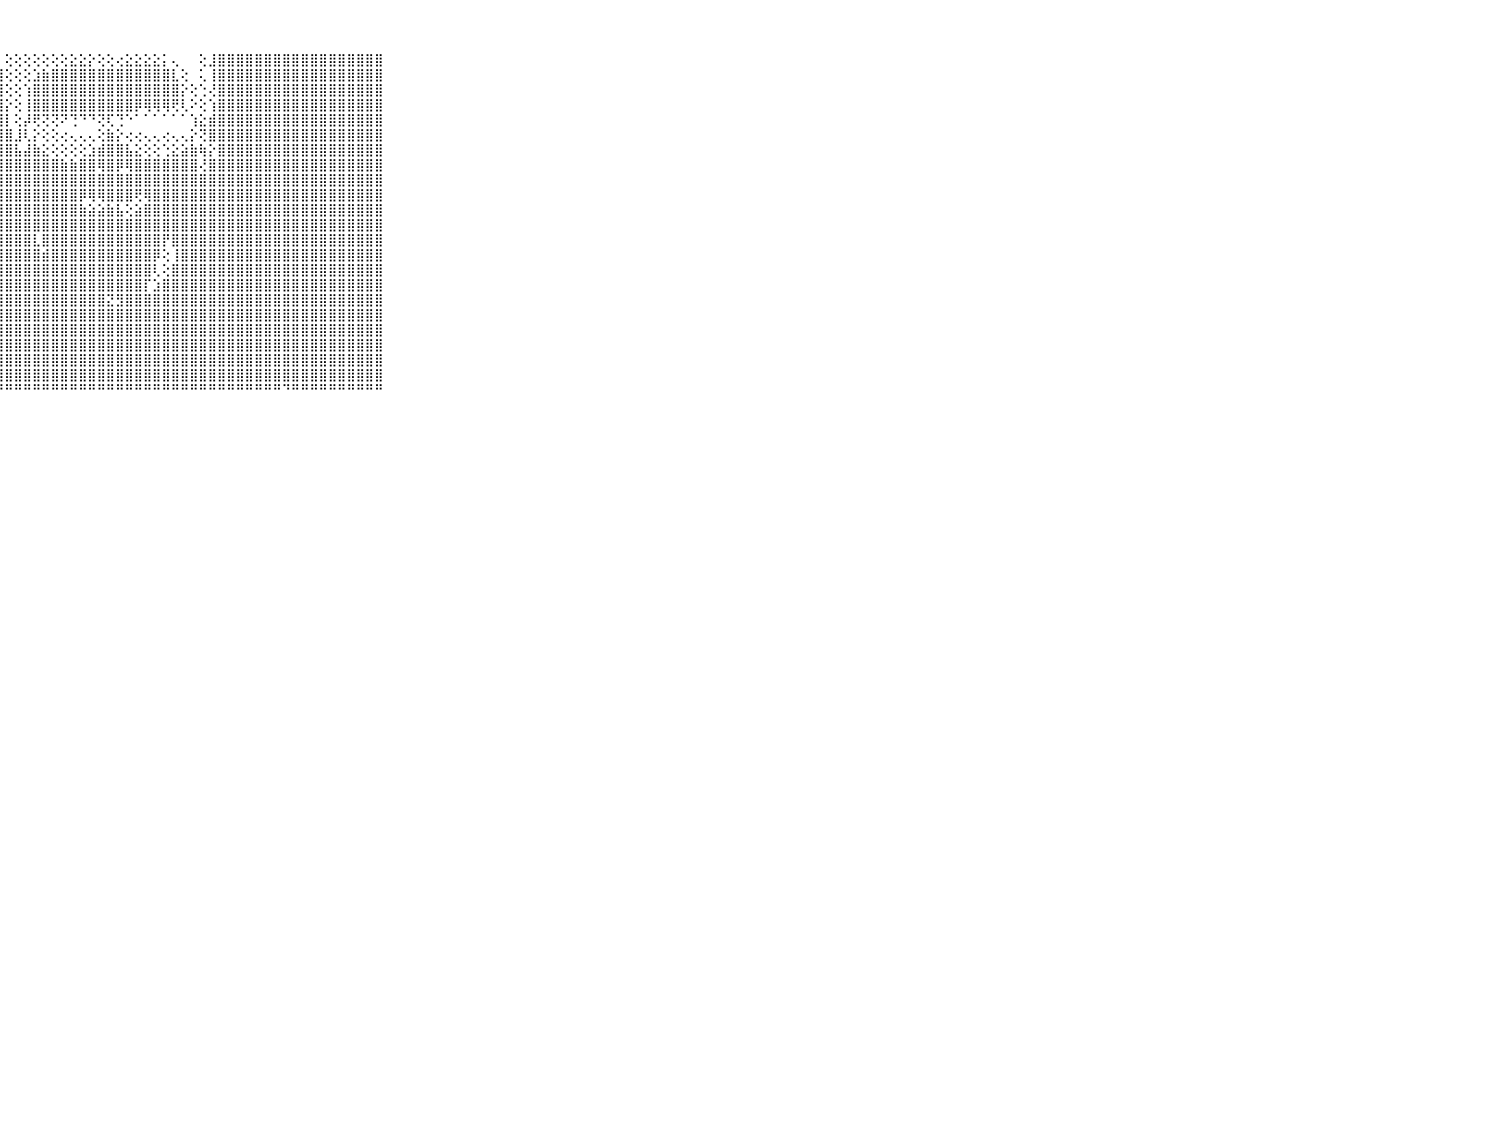

⠀⠀⠀⠀⠀⠀⠀⠀⠀⠀⠀⣿⣿⣿⣿⣿⣿⣿⣿⣿⣿⣿⣿⣿⣿⣿⣿⡇⢕⢕⢕⢕⢕⢕⢕⣕⣕⡕⢕⢕⢔⣕⣕⣕⣕⡅⢄⠀⠀⢕⣸⣿⣿⣿⣿⣿⣿⣿⣿⣿⣿⣿⣿⣿⣿⣿⣿⣿⣿⠀⠀⠀⠀⠀⠀⠀⠀⠀⠀⠀⠀
⠀⠀⠀⠀⠀⠀⠀⠀⠀⠀⠀⣿⣿⣿⣿⣿⣿⣿⣿⣿⣿⣿⣿⣿⣿⣿⣿⣿⢕⢕⢕⣱⣷⣿⣿⣿⣿⣿⣿⣿⣿⣿⣿⣿⣿⣿⣇⢕⠀⢅⢸⣿⣿⣿⣿⣿⣿⣿⣿⣿⣿⣿⣿⣿⣿⣿⣿⣿⣿⠀⠀⠀⠀⠀⠀⠀⠀⠀⠀⠀⠀
⠀⠀⠀⠀⠀⠀⠀⠀⠀⠀⠀⣿⣿⣿⣿⣿⣿⣿⣿⣿⣿⣿⣿⣿⣿⣿⣿⣿⢕⢕⢱⣿⣿⣿⣿⣿⣿⣿⣿⣿⣿⣿⣿⣿⣿⣿⣿⡕⢕⢑⢜⣿⣿⣿⣿⣿⣿⣿⣿⣿⣿⣿⣿⣿⣿⣿⣿⣿⣿⠀⠀⠀⠀⠀⠀⠀⠀⠀⠀⠀⠀
⠀⠀⠀⠀⠀⠀⠀⠀⠀⠀⠀⣿⣿⣿⣿⣿⣿⣿⣿⣿⣿⣿⣿⣿⣿⣿⣿⣿⡕⢕⢸⣿⣿⣿⣿⣿⣿⣿⣿⣿⣿⣿⡿⢿⢿⢿⢟⢇⠕⢕⢱⣿⣿⣿⣿⣿⣿⣿⣿⣿⣿⣿⣿⣿⣿⣿⣿⣿⣿⠀⠀⠀⠀⠀⠀⠀⠀⠀⠀⠀⠀
⠀⠀⠀⠀⠀⠀⠀⠀⠀⠀⠀⣿⣿⣿⣿⣿⣿⣿⣿⣿⣿⣿⣿⣿⣿⣿⣿⣿⡇⢕⡼⢟⢝⢝⠝⢙⠙⠙⢝⢏⢙⠑⠁⠁⠁⠁⠁⠁⢱⣕⣾⣿⣿⣿⣿⣿⣿⣿⣿⣿⣿⣿⣿⣿⣿⣿⣿⣿⣿⠀⠀⠀⠀⠀⠀⠀⠀⠀⠀⠀⠀
⠀⠀⠀⠀⠀⠀⠀⠀⠀⠀⠀⣿⣿⣿⣿⣿⣿⣿⣿⣿⣿⣿⣿⣿⣿⣿⣿⣿⣿⣸⢇⡕⢕⢕⢔⢄⢄⢄⢕⣷⡕⢔⢔⢄⢄⢔⢄⢄⡕⢝⣿⣿⣿⣿⣿⣿⣿⣿⣿⣿⣿⣿⣿⣿⣿⣿⣿⣿⣿⠀⠀⠀⠀⠀⠀⠀⠀⠀⠀⠀⠀
⠀⠀⠀⠀⠀⠀⠀⠀⠀⠀⠀⣿⣿⣿⣿⣿⣿⣿⣿⣿⣿⣿⣿⣿⣿⣿⣿⣿⣿⣧⣼⣷⣕⢕⢕⢕⢕⣱⣾⣿⣿⣧⣕⢕⢕⢑⣕⣵⣷⢷⡕⣿⣿⣿⣿⣿⣿⣿⣿⣿⣿⣿⣿⣿⣿⣿⣿⣿⣿⠀⠀⠀⠀⠀⠀⠀⠀⠀⠀⠀⠀
⠀⠀⠀⠀⠀⠀⠀⠀⠀⠀⠀⣿⣿⣿⣿⣿⣿⣿⣿⣿⣿⣿⣿⣿⣿⣿⣿⣿⣿⣿⣿⣿⣿⣿⣷⣷⣿⣿⢿⣿⡿⢿⣿⣿⣿⣿⣿⣿⣿⢜⣿⣿⣿⣿⣿⣿⣿⣿⣿⣿⣿⣿⣿⣿⣿⣿⣿⣿⣿⠀⠀⠀⠀⠀⠀⠀⠀⠀⠀⠀⠀
⠀⠀⠀⠀⠀⠀⠀⠀⠀⠀⠀⣿⣿⣿⣿⣿⣿⣿⣿⣿⣿⣿⣿⣿⣿⣿⣿⣿⣿⣿⣿⣿⣿⣿⣿⣿⣿⣿⣿⣿⣿⣿⣿⣿⣿⣿⣿⣿⣿⣿⣿⣿⣿⣿⣿⣿⣿⣿⣿⣿⣿⣿⣿⣿⣿⣿⣿⣿⣿⠀⠀⠀⠀⠀⠀⠀⠀⠀⠀⠀⠀
⠀⠀⠀⠀⠀⠀⠀⠀⠀⠀⠀⣿⣿⣿⣿⣿⣿⣿⣿⣿⣿⣿⣿⣿⣿⣿⣿⣿⣿⣿⣿⣿⣿⣿⣿⣿⡿⢿⢿⣿⣿⣿⢟⢿⣿⣿⣿⣿⣿⣿⣿⣿⣿⣿⣿⣿⣿⣿⣿⣿⣿⣿⣿⣿⣿⣿⣿⣿⣿⠀⠀⠀⠀⠀⠀⠀⠀⠀⠀⠀⠀
⠀⠀⠀⠀⠀⠀⠀⠀⠀⠀⠀⣿⣿⣿⣿⣿⣿⣿⣿⣿⣿⣿⣿⣿⣿⣿⣿⣿⣿⣿⣿⣿⣿⣿⣿⣿⣷⣵⣵⣷⣧⢕⣵⣿⣿⣿⣿⣿⣿⣿⣿⣿⣿⣿⣿⣿⣿⣿⣿⣿⣿⣿⣿⣿⣿⣿⣿⣿⣿⠀⠀⠀⠀⠀⠀⠀⠀⠀⠀⠀⠀
⠀⠀⠀⠀⠀⠀⠀⠀⠀⠀⠀⣿⣿⣿⣿⣿⣿⣿⣿⣿⣿⣿⣿⣿⣿⣿⣿⣿⣿⣿⣿⣿⣿⣿⣿⣿⣿⣿⣿⣿⣿⣿⣿⣿⣿⣿⣿⣿⣿⣿⣿⣿⣿⣿⣿⣿⣿⣿⣿⣿⣿⣿⣿⣿⣿⣿⣿⣿⣿⠀⠀⠀⠀⠀⠀⠀⠀⠀⠀⠀⠀
⠀⠀⠀⠀⠀⠀⠀⠀⠀⠀⠀⣿⣿⣿⣿⣿⣿⣿⣿⣿⣿⣿⣿⣿⣿⣿⣿⣿⣿⣿⣿⣇⣿⣿⣿⣿⣿⣿⣿⣿⣿⣿⣿⣿⣿⡟⣿⣿⣿⣿⣿⣿⣿⣿⣿⣿⣿⣿⣿⣿⣿⣿⣿⣿⣿⣿⣿⣿⣿⠀⠀⠀⠀⠀⠀⠀⠀⠀⠀⠀⠀
⠀⠀⠀⠀⠀⠀⠀⠀⠀⠀⠀⣿⣿⣿⣿⣿⣿⣿⣿⣿⣿⣿⣿⣿⣿⣿⣿⣿⣿⣿⣿⣿⣾⣿⣿⣿⣿⣿⣿⣿⣿⣿⣿⣿⡿⢕⢸⣿⣿⣿⣿⣿⣿⣿⣿⣿⣿⣿⣿⣿⣿⣿⣿⣿⣿⣿⣿⣿⣿⠀⠀⠀⠀⠀⠀⠀⠀⠀⠀⠀⠀
⠀⠀⠀⠀⠀⠀⠀⠀⠀⠀⠀⣿⣿⣿⣿⣿⣿⣿⣿⣿⣿⣿⣿⣿⣿⣿⣿⣿⣿⣿⣿⣿⣿⣿⣿⣿⣿⣿⣿⣿⣿⣿⣿⣿⢇⢕⣿⣿⣿⣿⣿⣿⣿⣿⣿⣿⣿⣿⣿⣿⣿⣿⣿⣿⣿⣿⣿⣿⣿⠀⠀⠀⠀⠀⠀⠀⠀⠀⠀⠀⠀
⠀⠀⠀⠀⠀⠀⠀⠀⠀⠀⠀⣿⣿⣿⣿⣿⣿⣿⣿⣿⣿⣿⣿⣿⣿⣿⣿⣿⣿⣿⣿⣿⣿⣿⣿⣿⣿⣿⣿⣿⣿⣿⣿⡏⣱⣿⣿⣿⣿⣿⣿⣿⣿⣿⣿⣿⣿⣿⣿⣿⣿⣿⣿⣿⣿⣿⣿⣿⣿⠀⠀⠀⠀⠀⠀⠀⠀⠀⠀⠀⠀
⠀⠀⠀⠀⠀⠀⠀⠀⠀⠀⠀⣿⣿⣿⣿⣿⣿⣿⣿⣿⣿⣿⣿⣿⣿⣿⣿⣿⣿⣿⣿⣿⣿⣿⣿⣿⣿⣿⣿⣝⣻⣿⣿⣿⣿⣿⣿⣿⣿⣿⣿⣿⣿⣿⣿⣿⣿⣿⣿⣿⣿⣿⣿⣿⣿⣿⣿⣿⣿⠀⠀⠀⠀⠀⠀⠀⠀⠀⠀⠀⠀
⠀⠀⠀⠀⠀⠀⠀⠀⠀⠀⠀⣿⣿⣿⣿⣿⣿⣿⣿⣿⣿⣿⣿⣿⣿⣿⣿⣿⣿⣿⣿⣿⣿⣿⣿⣿⣿⣿⣿⣿⣿⣿⣿⣿⣿⣿⣿⣿⣿⣿⣿⣿⣿⣿⣿⣿⣿⣿⣿⣿⣿⣿⣿⣿⣿⣿⣿⣿⣿⠀⠀⠀⠀⠀⠀⠀⠀⠀⠀⠀⠀
⠀⠀⠀⠀⠀⠀⠀⠀⠀⠀⠀⣿⣿⣿⣿⣿⣿⣿⣿⣿⣿⣿⣿⣿⣿⣿⣿⣿⣿⣿⣿⣿⣿⣿⣿⣿⣿⣿⣿⣿⣿⣿⣿⣿⣿⣿⣿⣿⣿⣿⣿⣿⣿⣿⣿⣿⣿⣿⣿⣿⣿⣿⣿⣿⣿⣿⣿⣿⣿⠀⠀⠀⠀⠀⠀⠀⠀⠀⠀⠀⠀
⠀⠀⠀⠀⠀⠀⠀⠀⠀⠀⠀⣿⣿⣿⣿⣿⣿⣿⣿⣿⣿⣿⣿⣿⣿⣿⣿⣿⣿⣿⣿⣿⣿⣿⣿⣿⣿⣿⣿⣿⣿⣿⣿⣿⣿⣿⣿⣿⣿⣿⣿⣿⣿⣿⣿⣿⣿⣿⣿⣿⣿⣿⣿⣿⣿⣿⣿⣿⣿⠀⠀⠀⠀⠀⠀⠀⠀⠀⠀⠀⠀
⠀⠀⠀⠀⠀⠀⠀⠀⠀⠀⠀⣿⣿⣿⣿⣿⣿⣿⣿⣿⣿⣿⣿⣿⣿⣿⣿⣿⣿⣿⣿⣿⣿⣿⣿⣿⣿⣿⣿⣿⣿⣿⣿⣿⣿⣿⣿⣿⣿⣿⣿⣿⣿⣿⣿⣿⣿⣿⣿⣿⣿⣿⣿⣿⣿⣿⣿⣿⣿⠀⠀⠀⠀⠀⠀⠀⠀⠀⠀⠀⠀
⠀⠀⠀⠀⠀⠀⠀⠀⠀⠀⠀⣿⣿⣿⣿⣿⣿⣿⣿⣿⣿⣿⣿⣿⣿⣿⣿⣿⣿⣿⣿⣿⣿⣿⣿⣿⣿⣿⣿⣿⣿⣿⣿⣿⣿⣿⣿⣿⣿⣿⣿⣿⣿⣿⣿⣿⣿⣿⣿⣿⣿⣿⣿⣿⣿⣿⣿⣿⣿⠀⠀⠀⠀⠀⠀⠀⠀⠀⠀⠀⠀
⠀⠀⠀⠀⠀⠀⠀⠀⠀⠀⠀⠛⠛⠛⠛⠛⠛⠛⠛⠛⠛⠛⠛⠛⠛⠛⠛⠛⠛⠛⠛⠛⠛⠛⠛⠛⠛⠛⠛⠛⠛⠛⠛⠛⠛⠛⠛⠛⠛⠛⠛⠛⠛⠛⠛⠛⠛⠛⠙⠛⠛⠛⠛⠛⠛⠛⠛⠛⠛⠀⠀⠀⠀⠀⠀⠀⠀⠀⠀⠀⠀